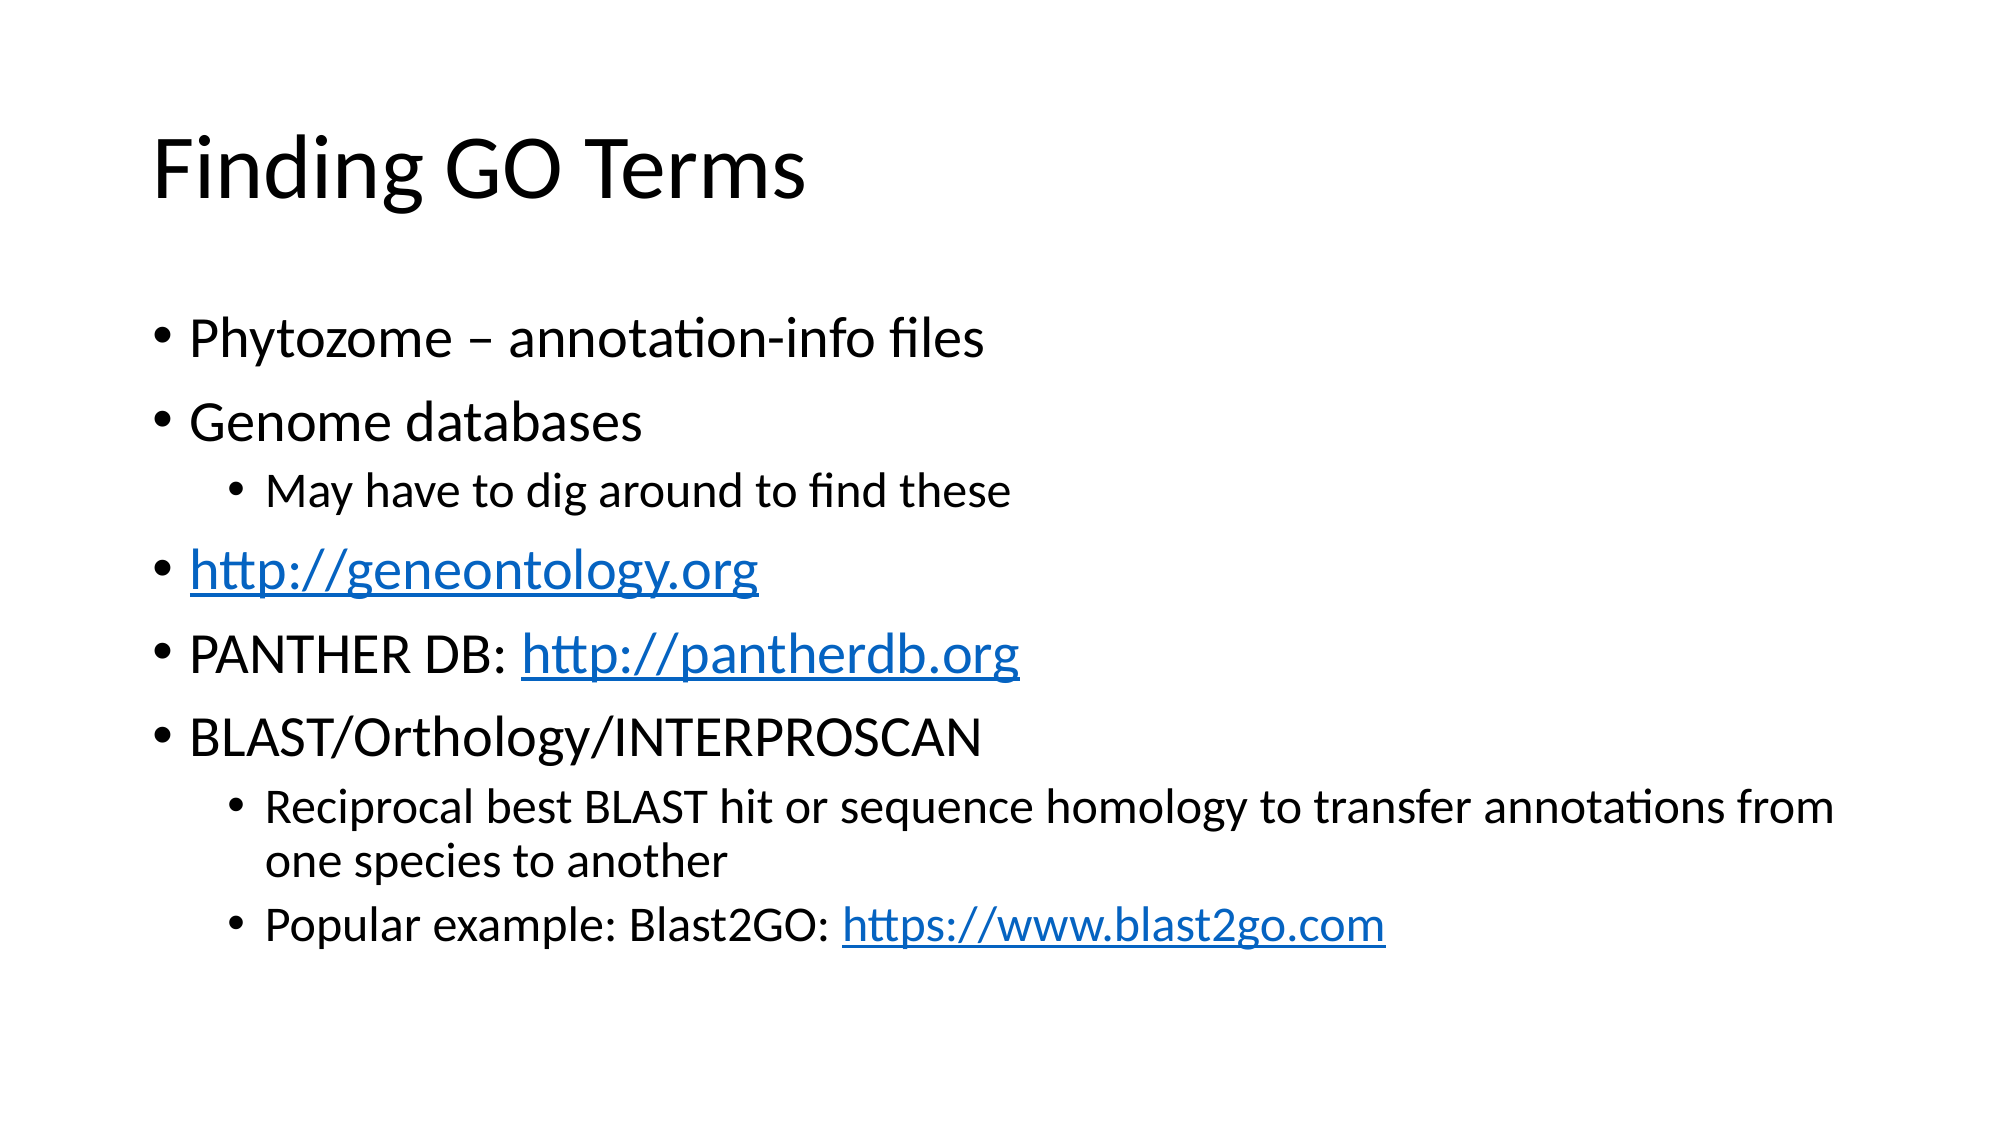

# Finding GO Terms
Phytozome – annotation-info files
Genome databases
May have to dig around to find these
http://geneontology.org
PANTHER DB: http://pantherdb.org
BLAST/Orthology/INTERPROSCAN
Reciprocal best BLAST hit or sequence homology to transfer annotations from one species to another
Popular example: Blast2GO: https://www.blast2go.com